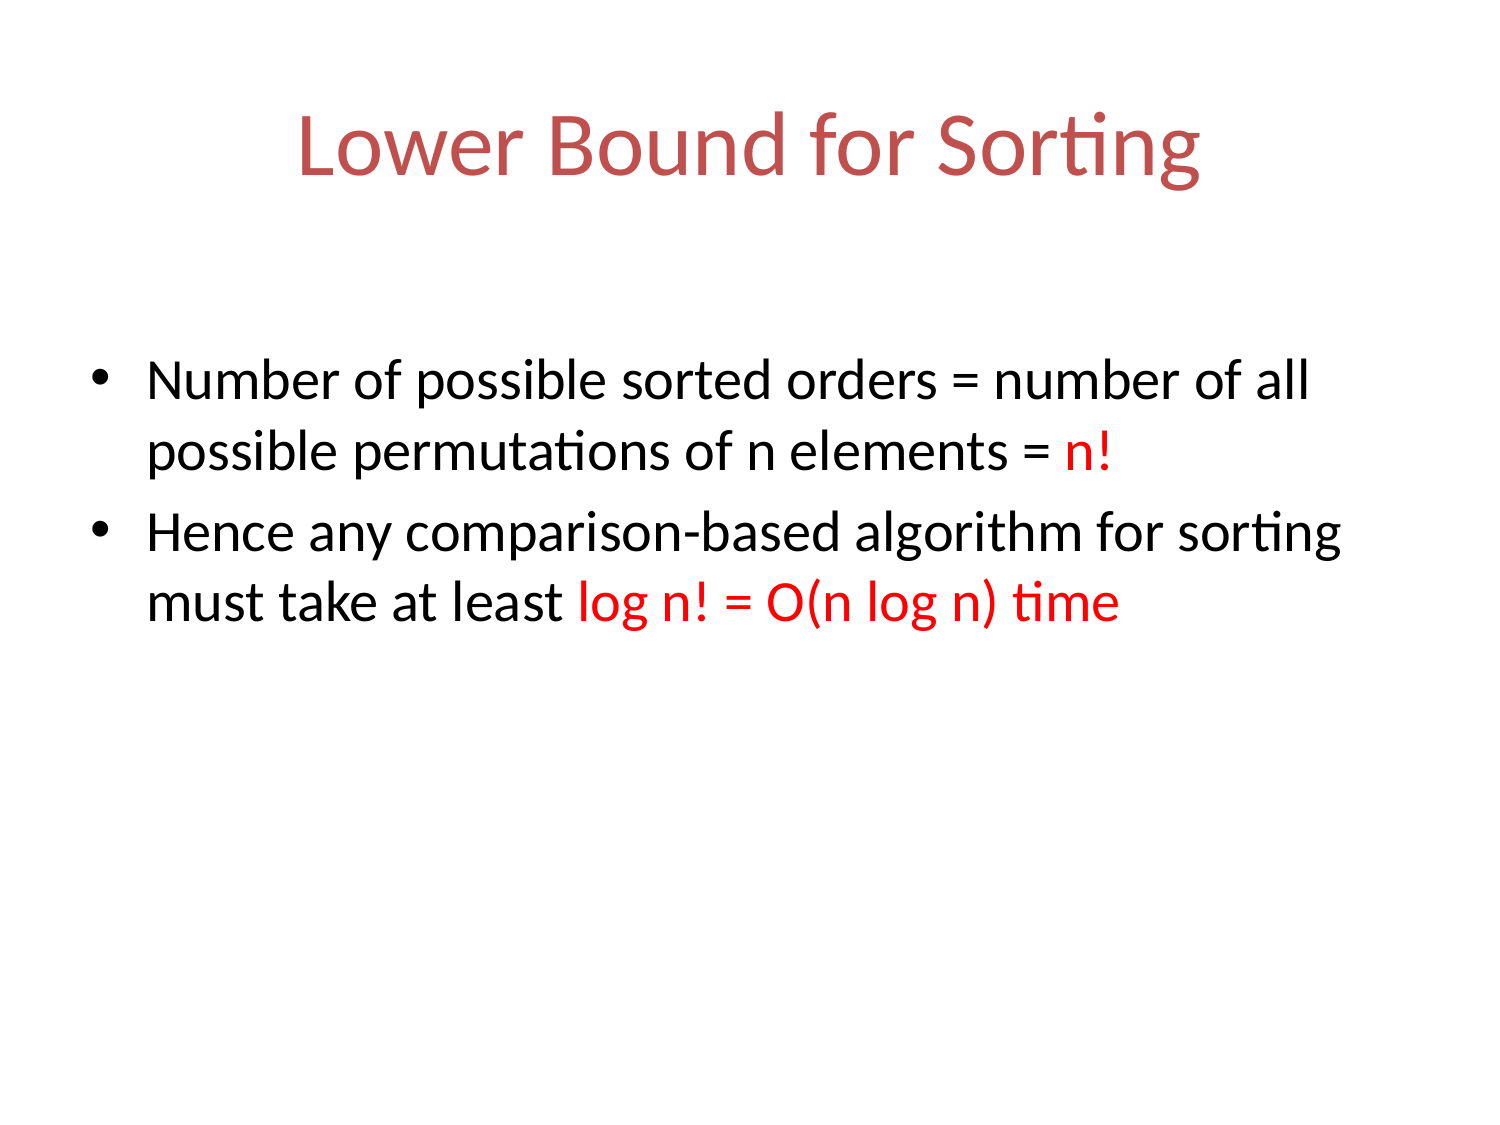

# Lower Bound for Sorting

Number of possible sorted orders = number of all possible permutations of n elements = n!
Hence any comparison-based algorithm for sorting must take at least log n! = O(n log n) time